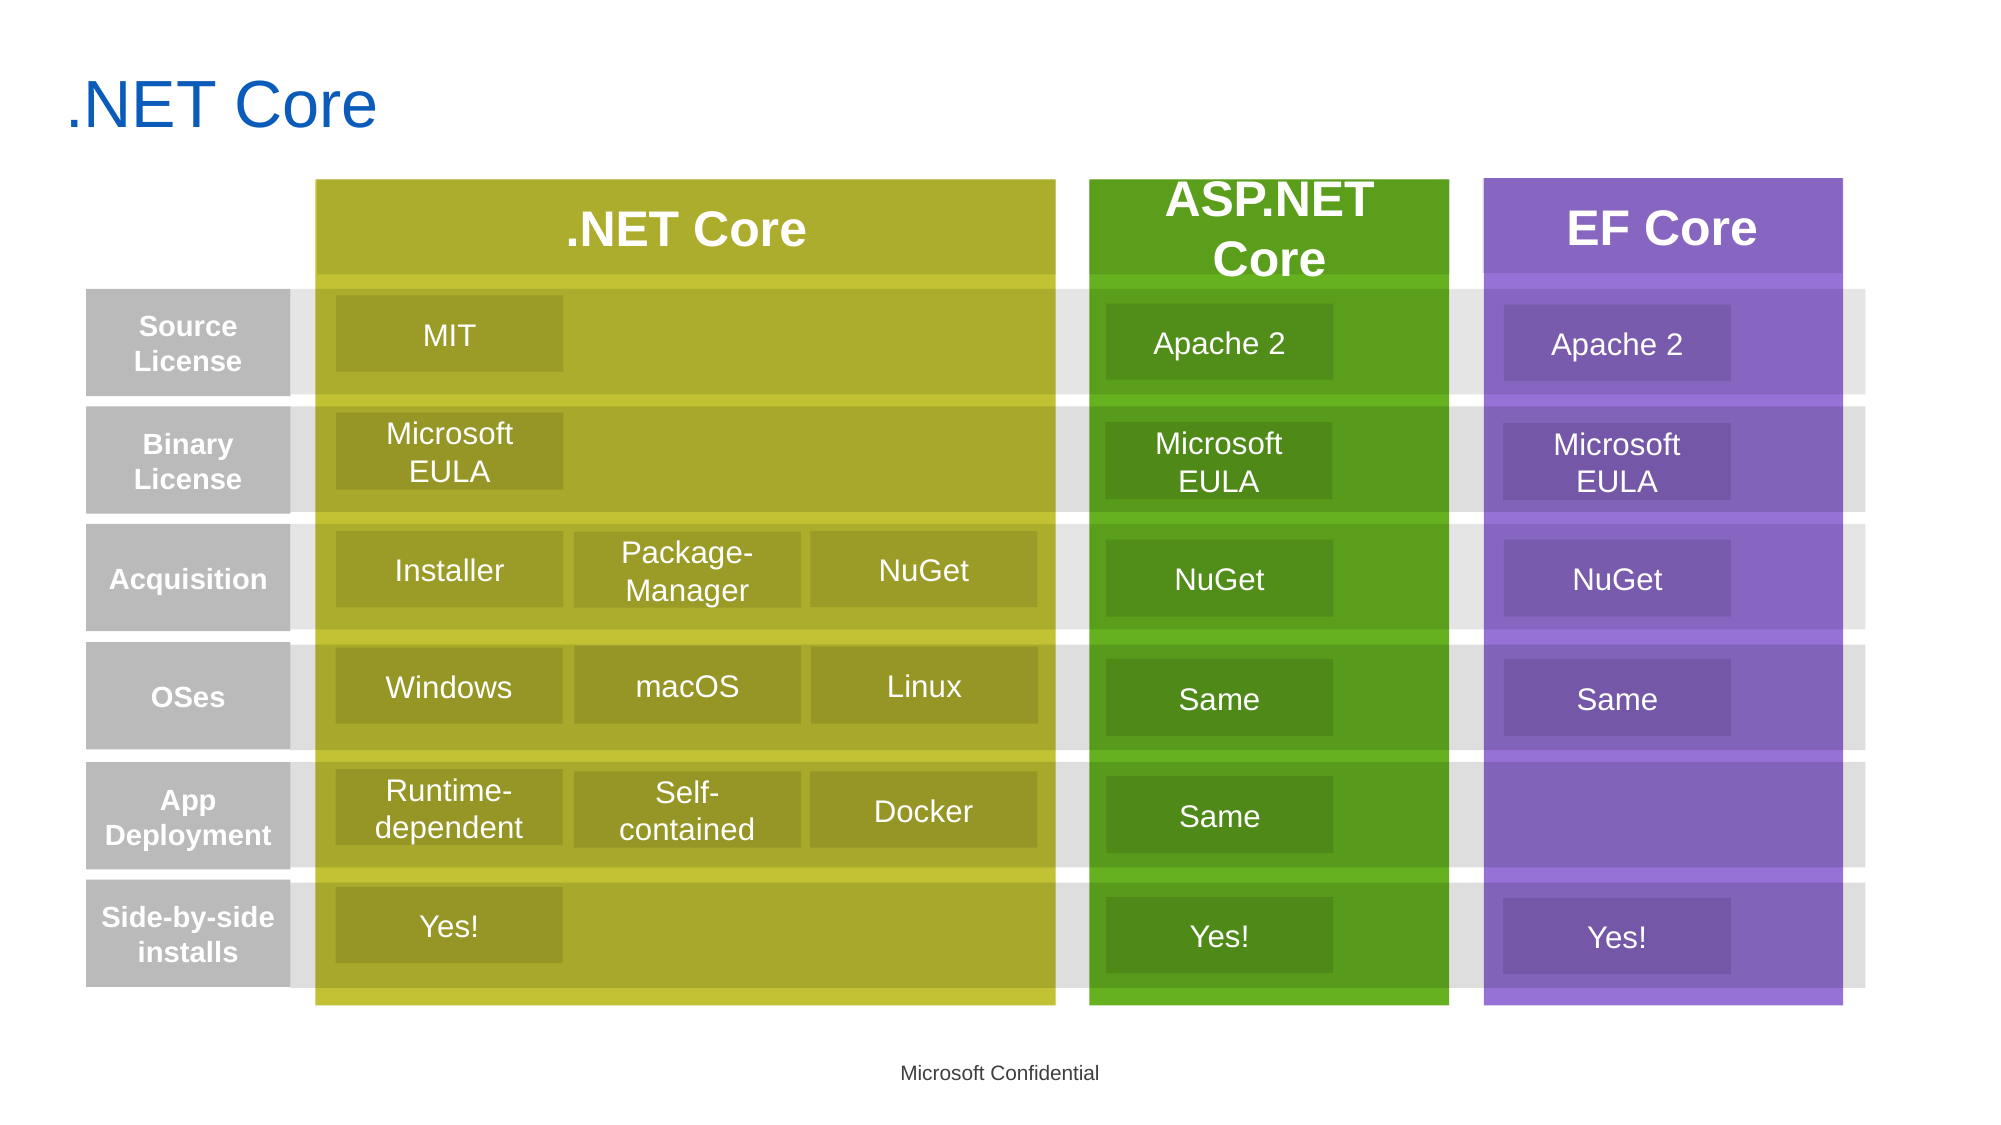

# .NET Core
EF Core

.NET Core
ASP.NET Core

Source License

MIT
Apache 2
Apache 2
Binary License

Microsoft EULA
Microsoft EULA
Microsoft EULA
Acquisition

NuGet
Installer
Package-Manager
NuGet
NuGet
OSes

macOS
Linux
Windows
Same
Same

App Deployment
Runtime-dependent
Self-contained
Docker
Same
Side-by-side installs

Yes!
Yes!
Yes!